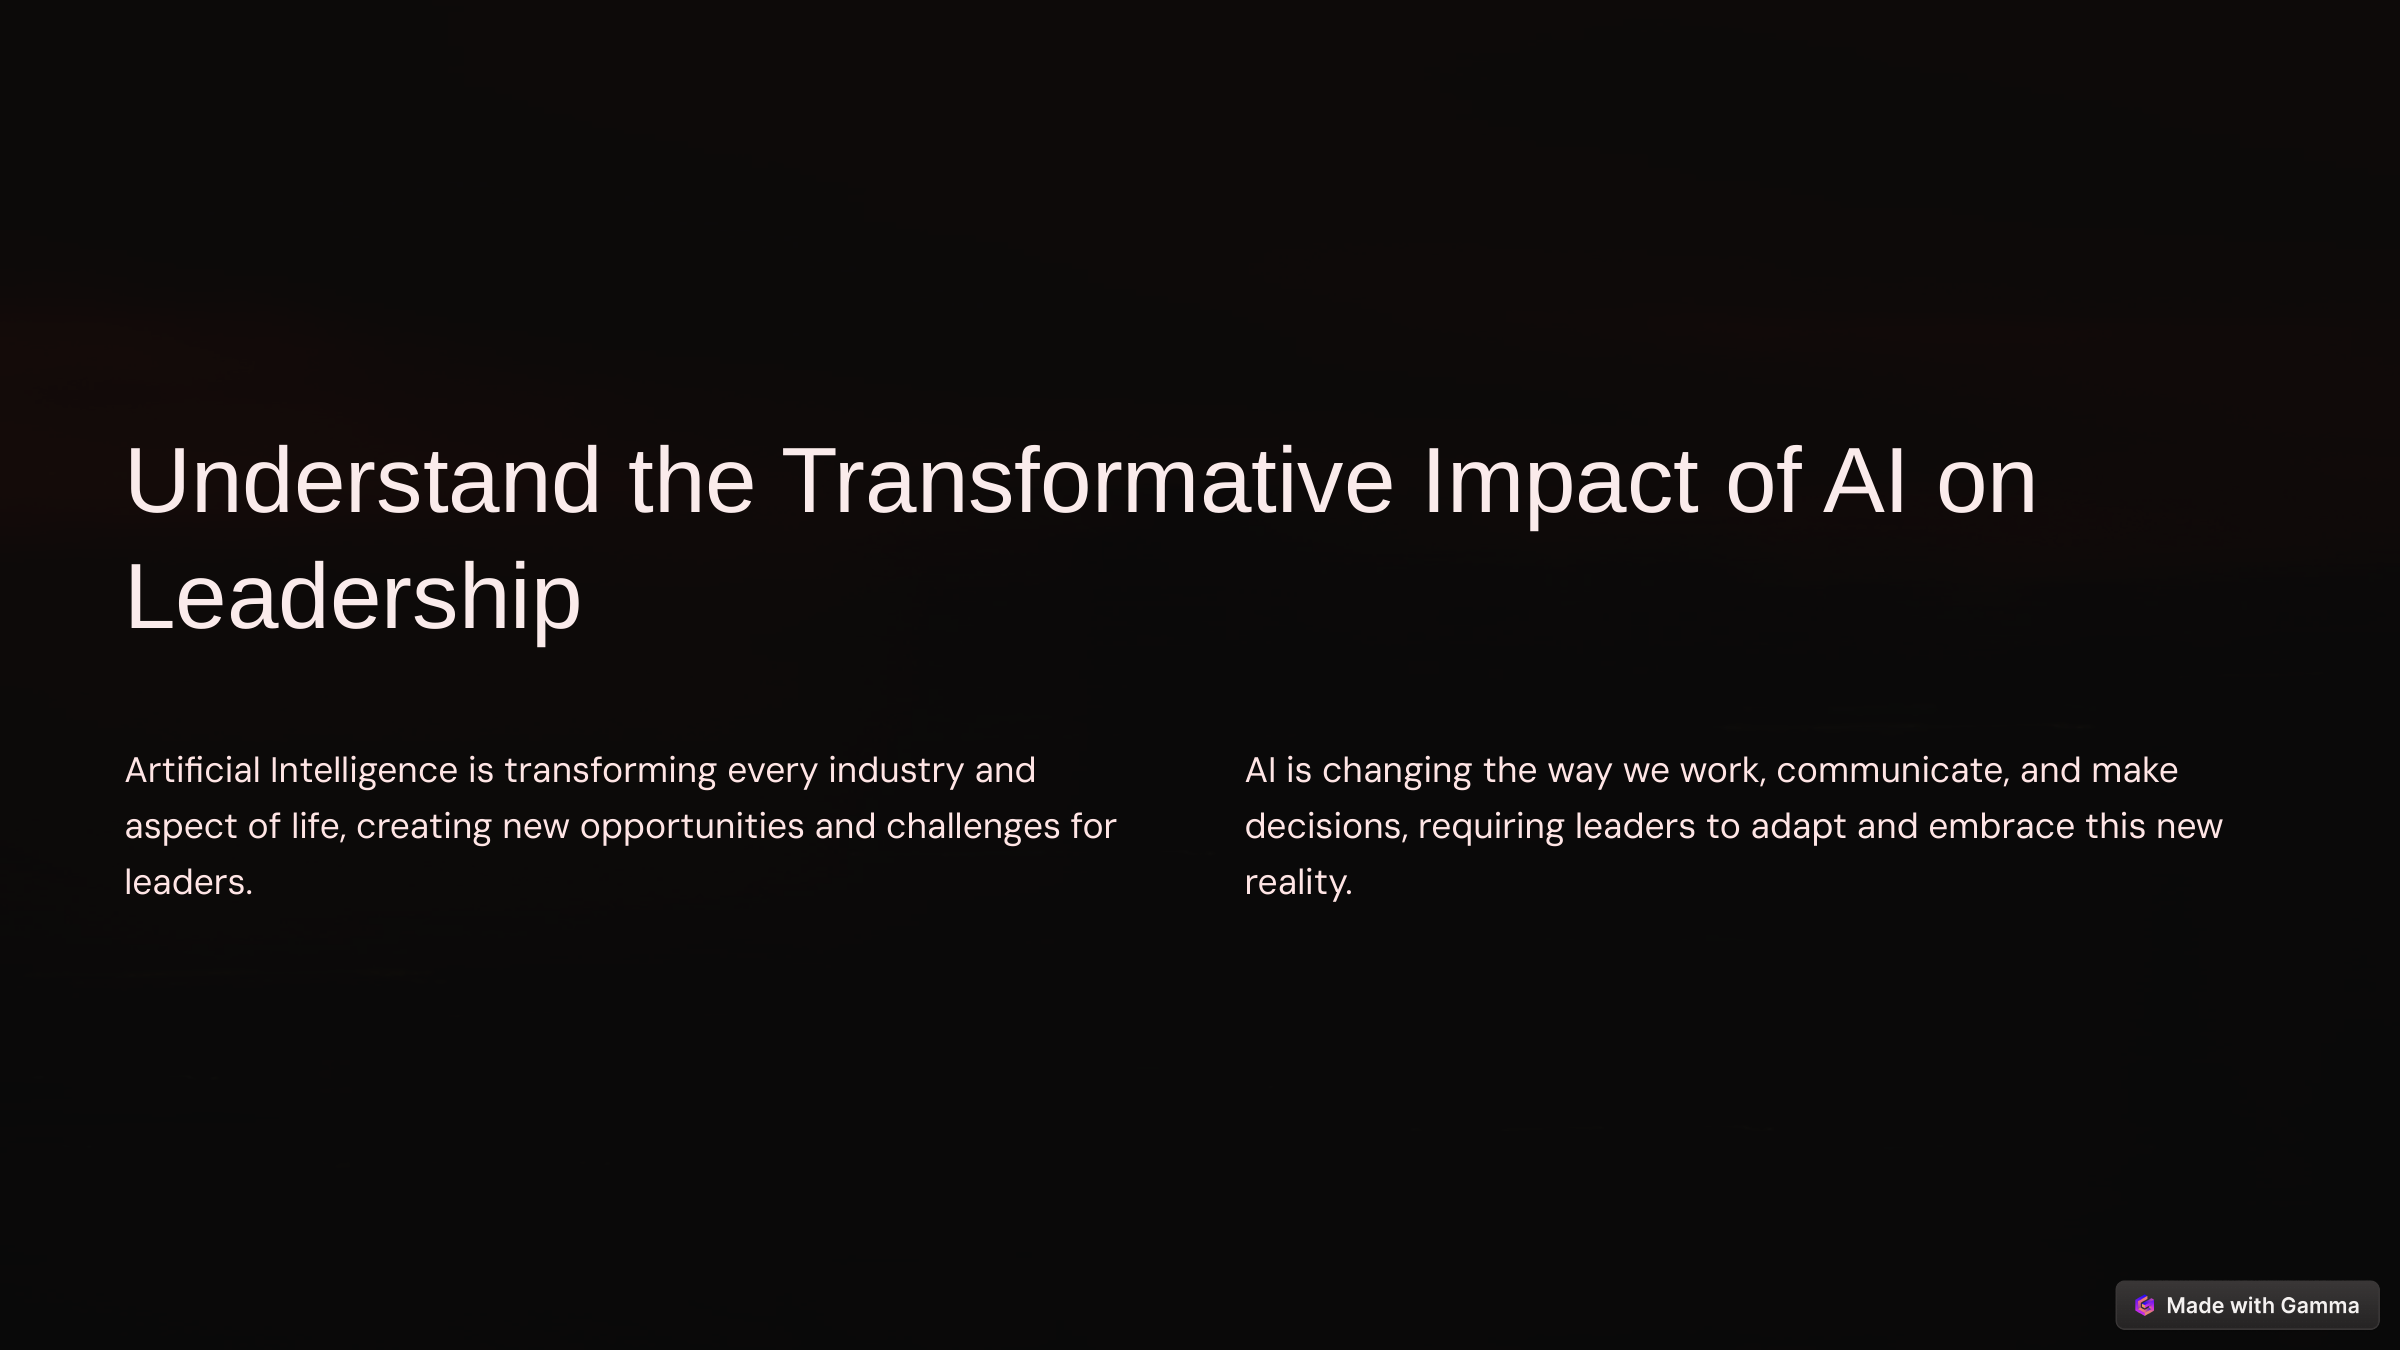

Understand the Transformative Impact of AI on Leadership
Artificial Intelligence is transforming every industry and aspect of life, creating new opportunities and challenges for leaders.
AI is changing the way we work, communicate, and make decisions, requiring leaders to adapt and embrace this new reality.